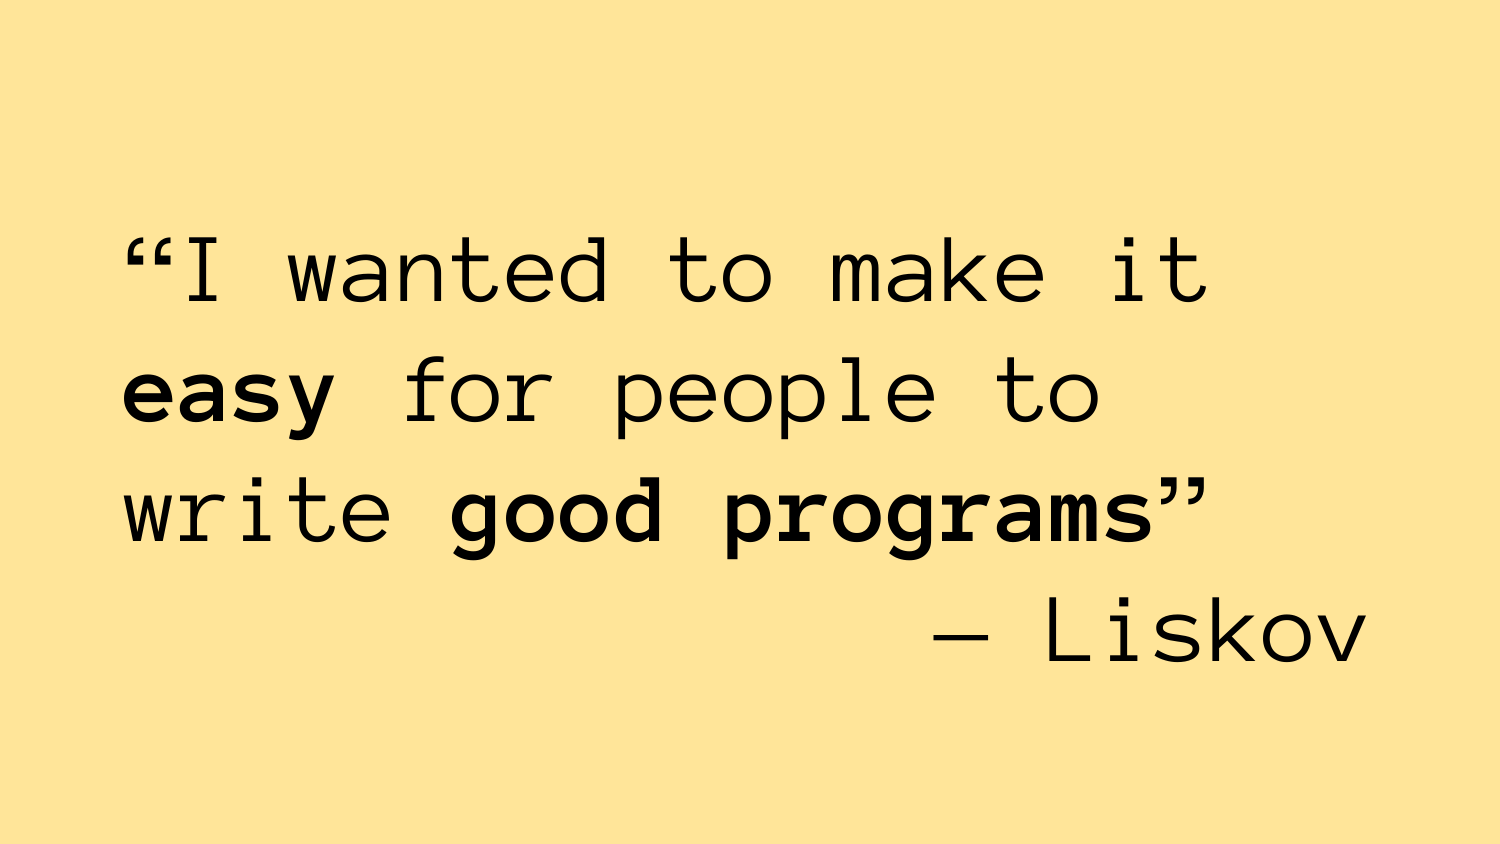

“I wanted to make it easy for people to write good programs”
— Liskov